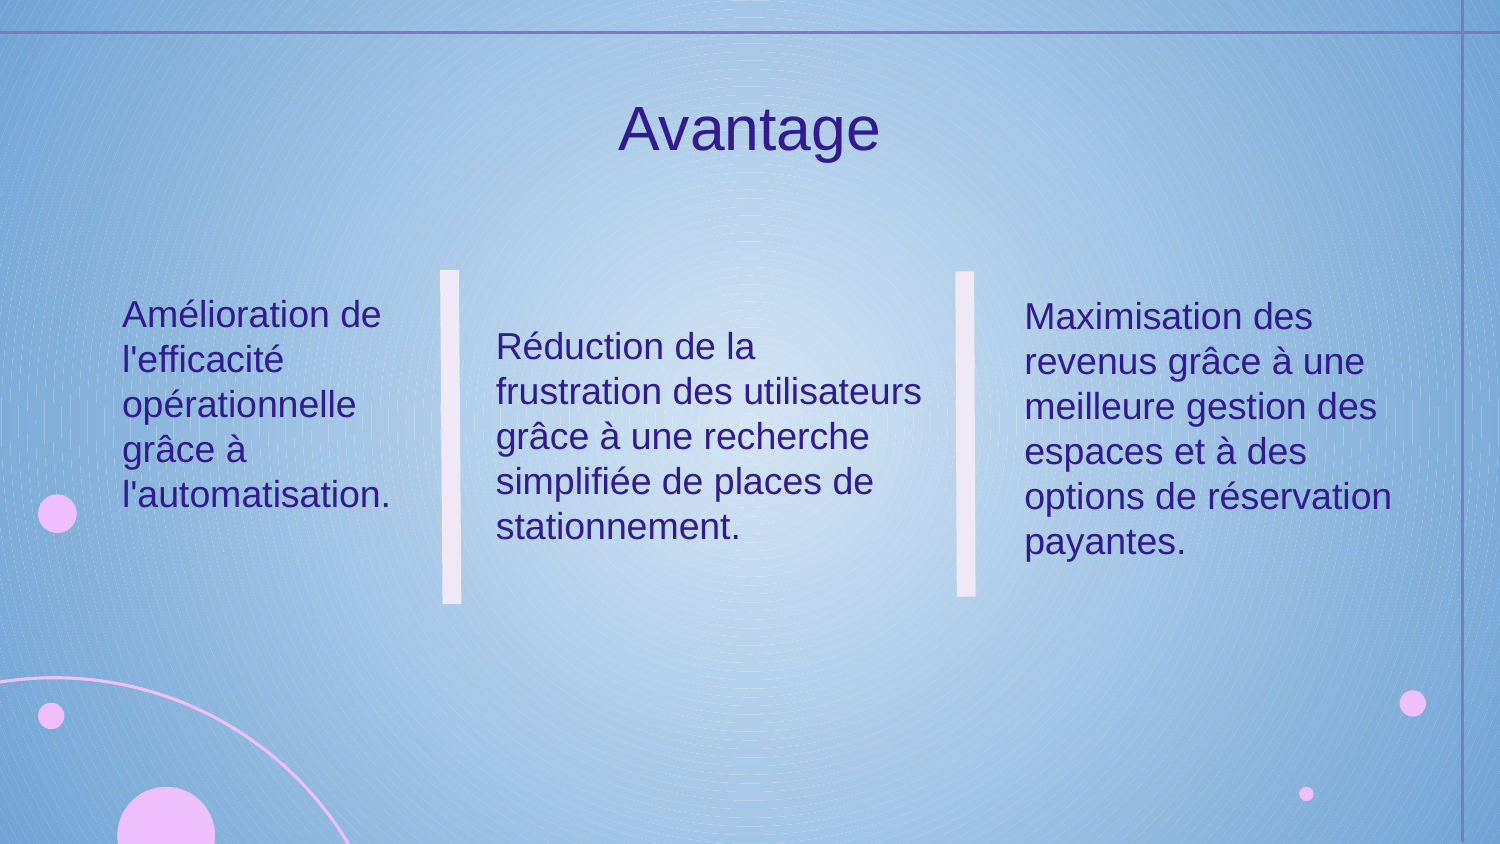

# Avantage
Amélioration de l'efficacité opérationnelle grâce à l'automatisation.
Maximisation des revenus grâce à une meilleure gestion des espaces et à des options de réservation payantes.
Réduction de la frustration des utilisateurs grâce à une recherche simplifiée de places de stationnement.